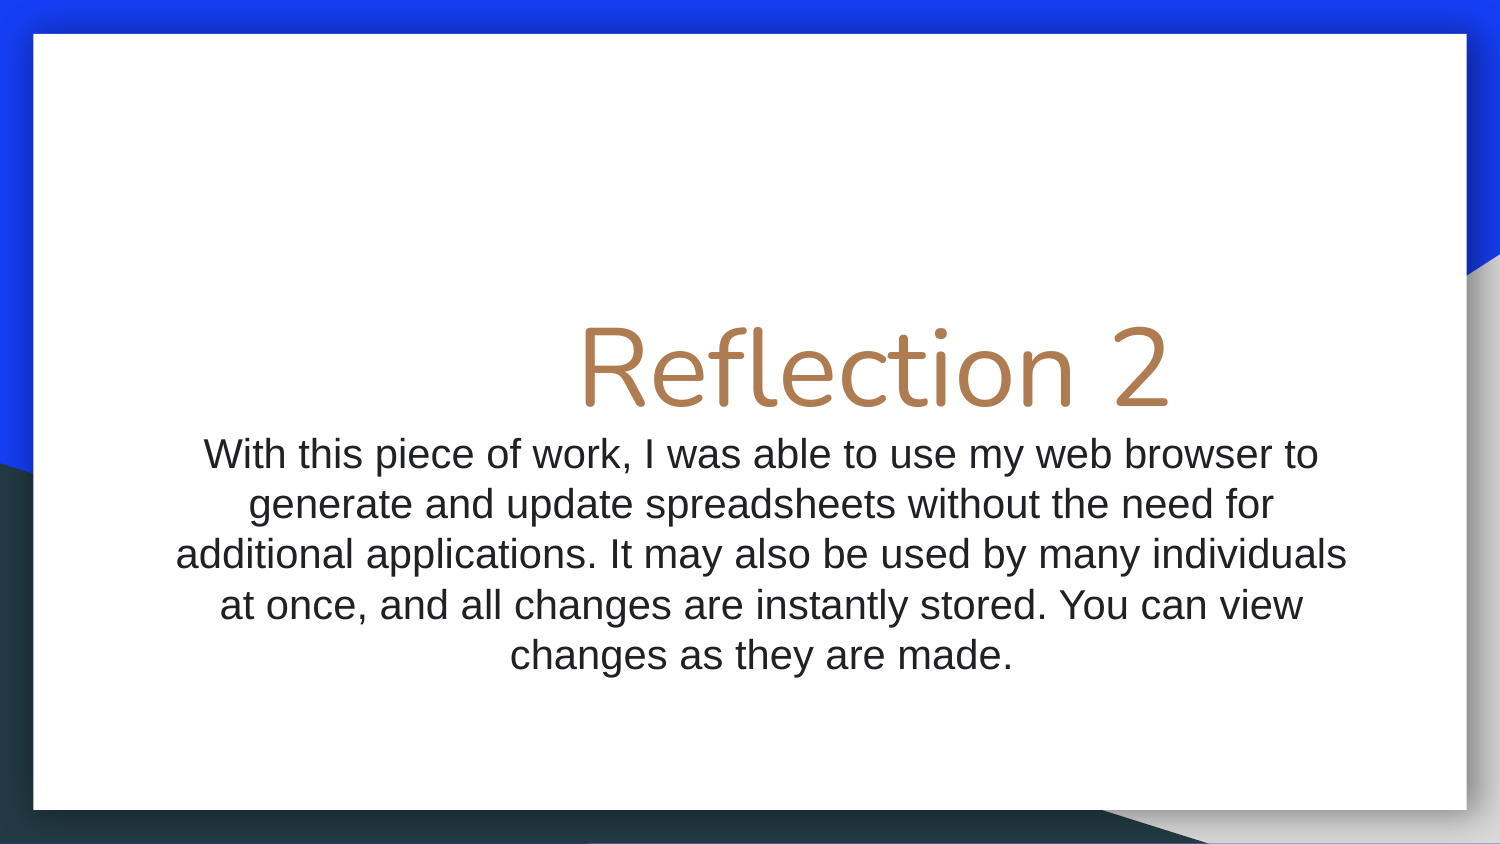

# Reflection 2

With this piece of work, I was able to use my web browser to generate and update spreadsheets without the need for additional applications. It may also be used by many individuals at once, and all changes are instantly stored. You can view changes as they are made.